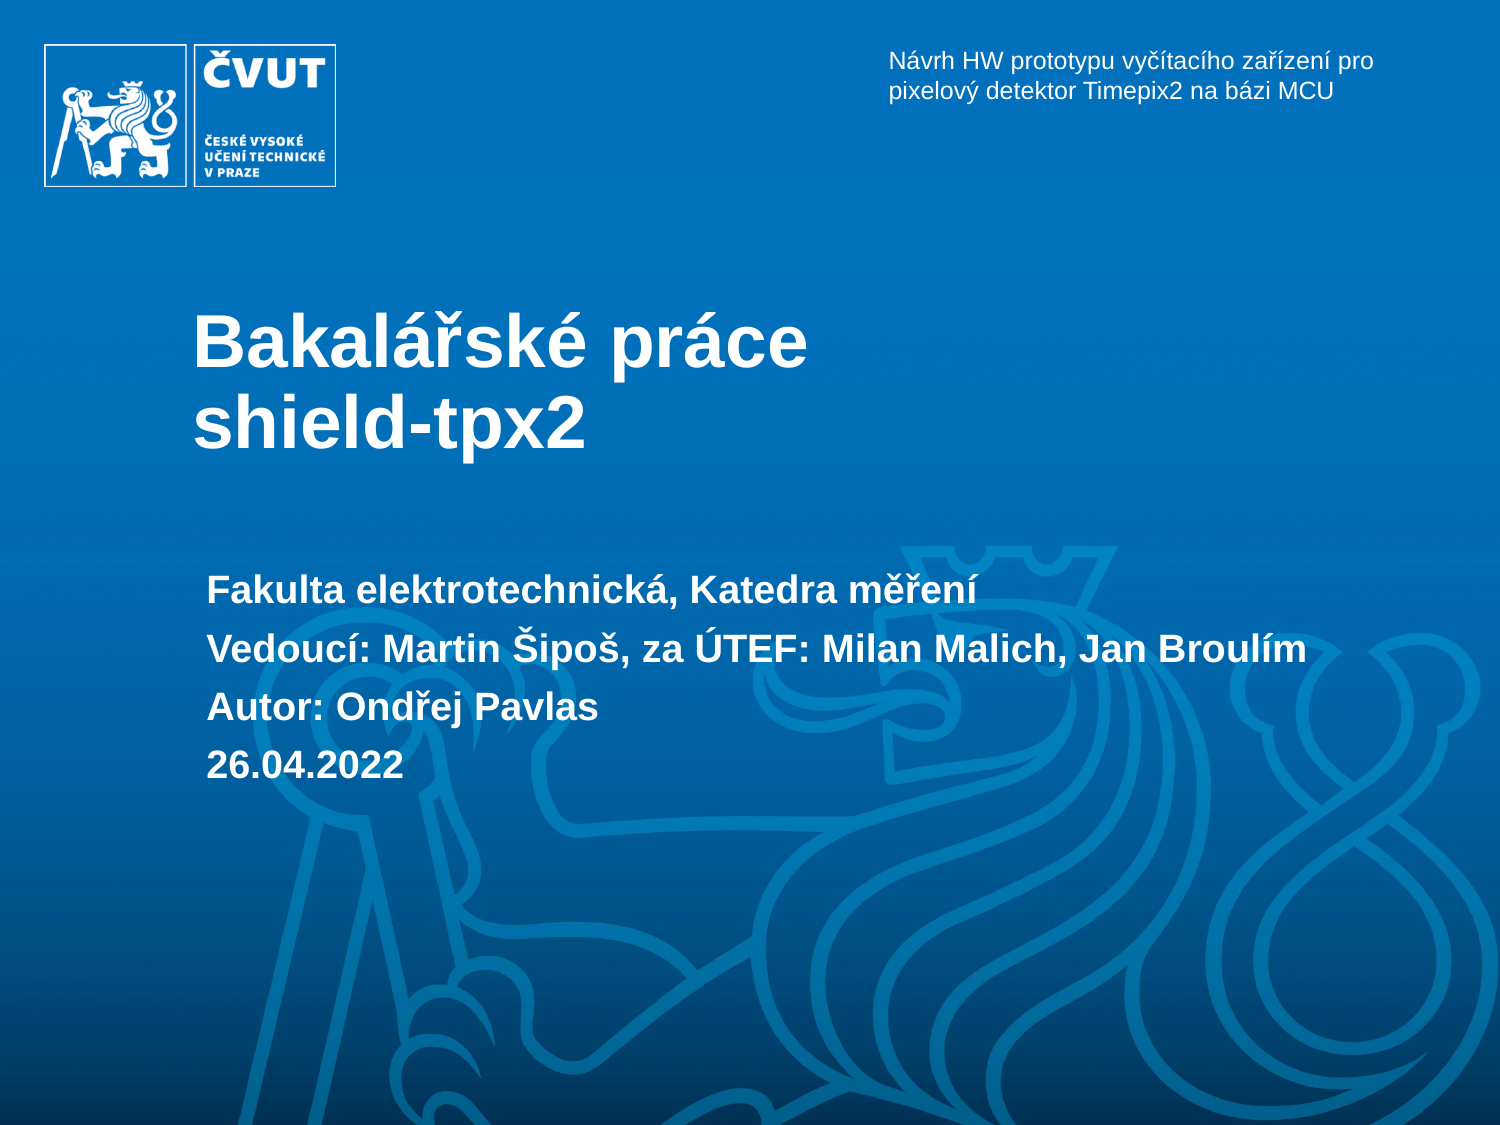

Návrh HW prototypu vyčítacího zařízení pro pixelový detektor Timepix2 na bázi MCU
# Bakalářské práce shield-tpx2
Fakulta elektrotechnická, Katedra měření
Vedoucí: Martin Šipoš, za ÚTEF: Milan Malich, Jan Broulím
Autor: Ondřej Pavlas
26.04.2022